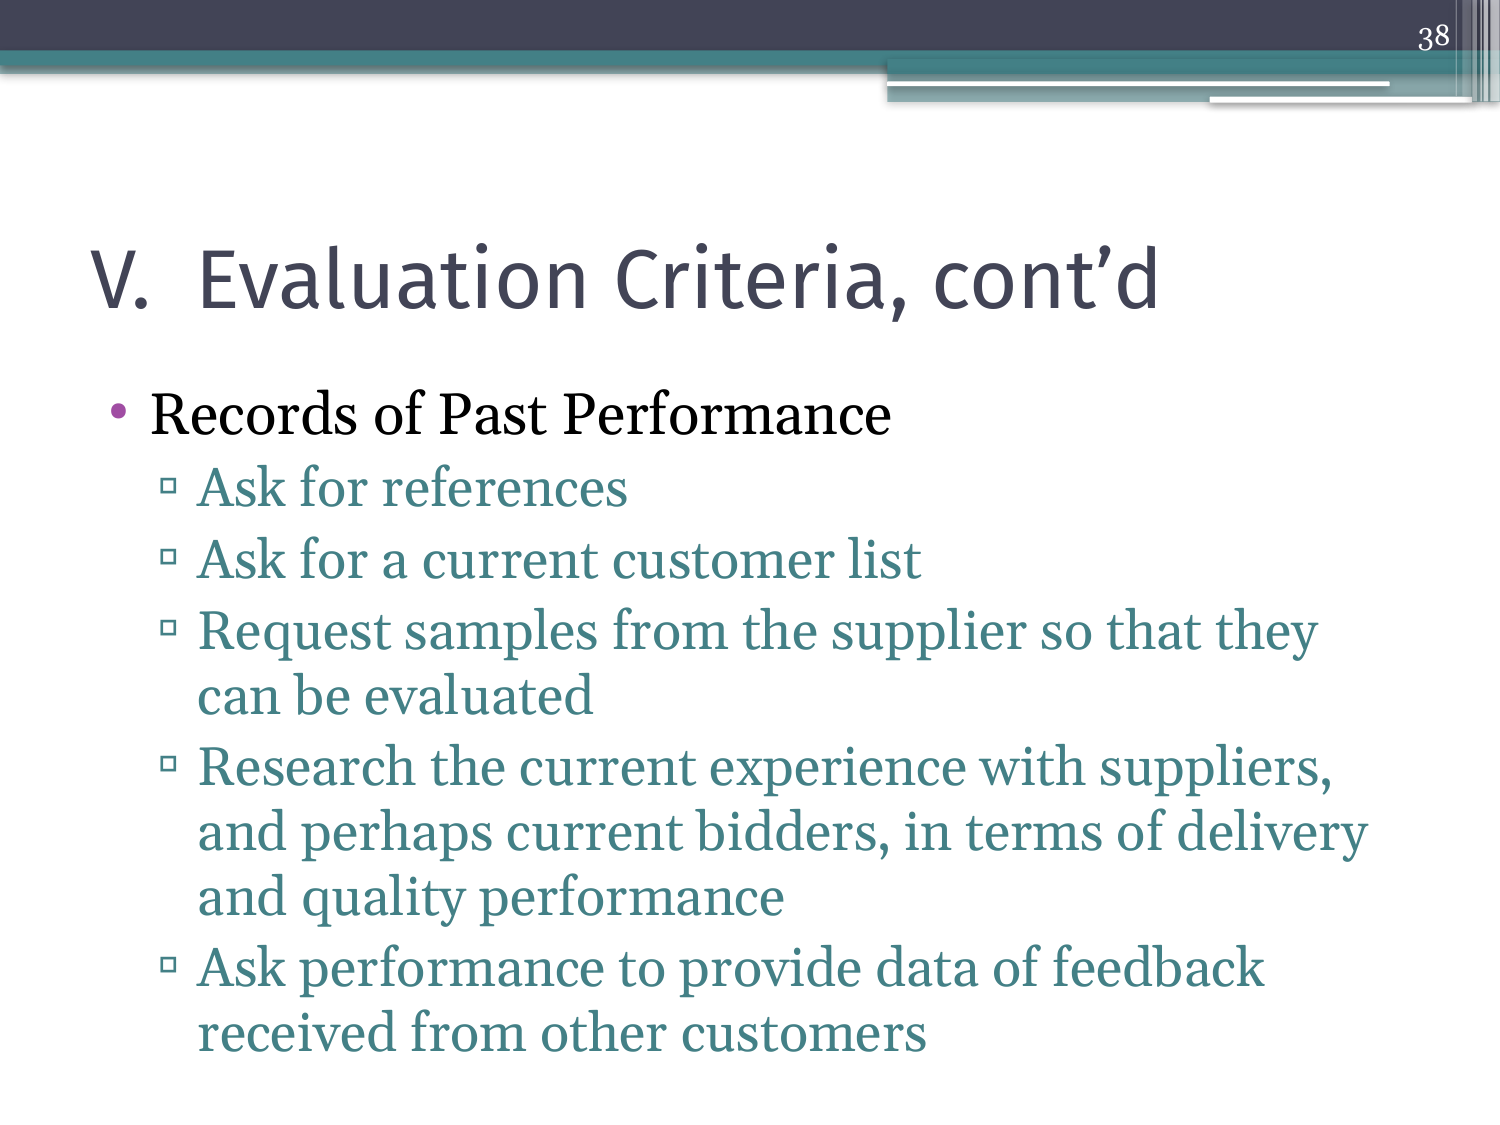

38
# V.  Evaluation Criteria, cont’d
Records of Past Performance
Ask for references
Ask for a current customer list
Request samples from the supplier so that they can be evaluated
Research the current experience with suppliers, and perhaps current bidders, in terms of delivery and quality performance
Ask performance to provide data of feedback received from other customers